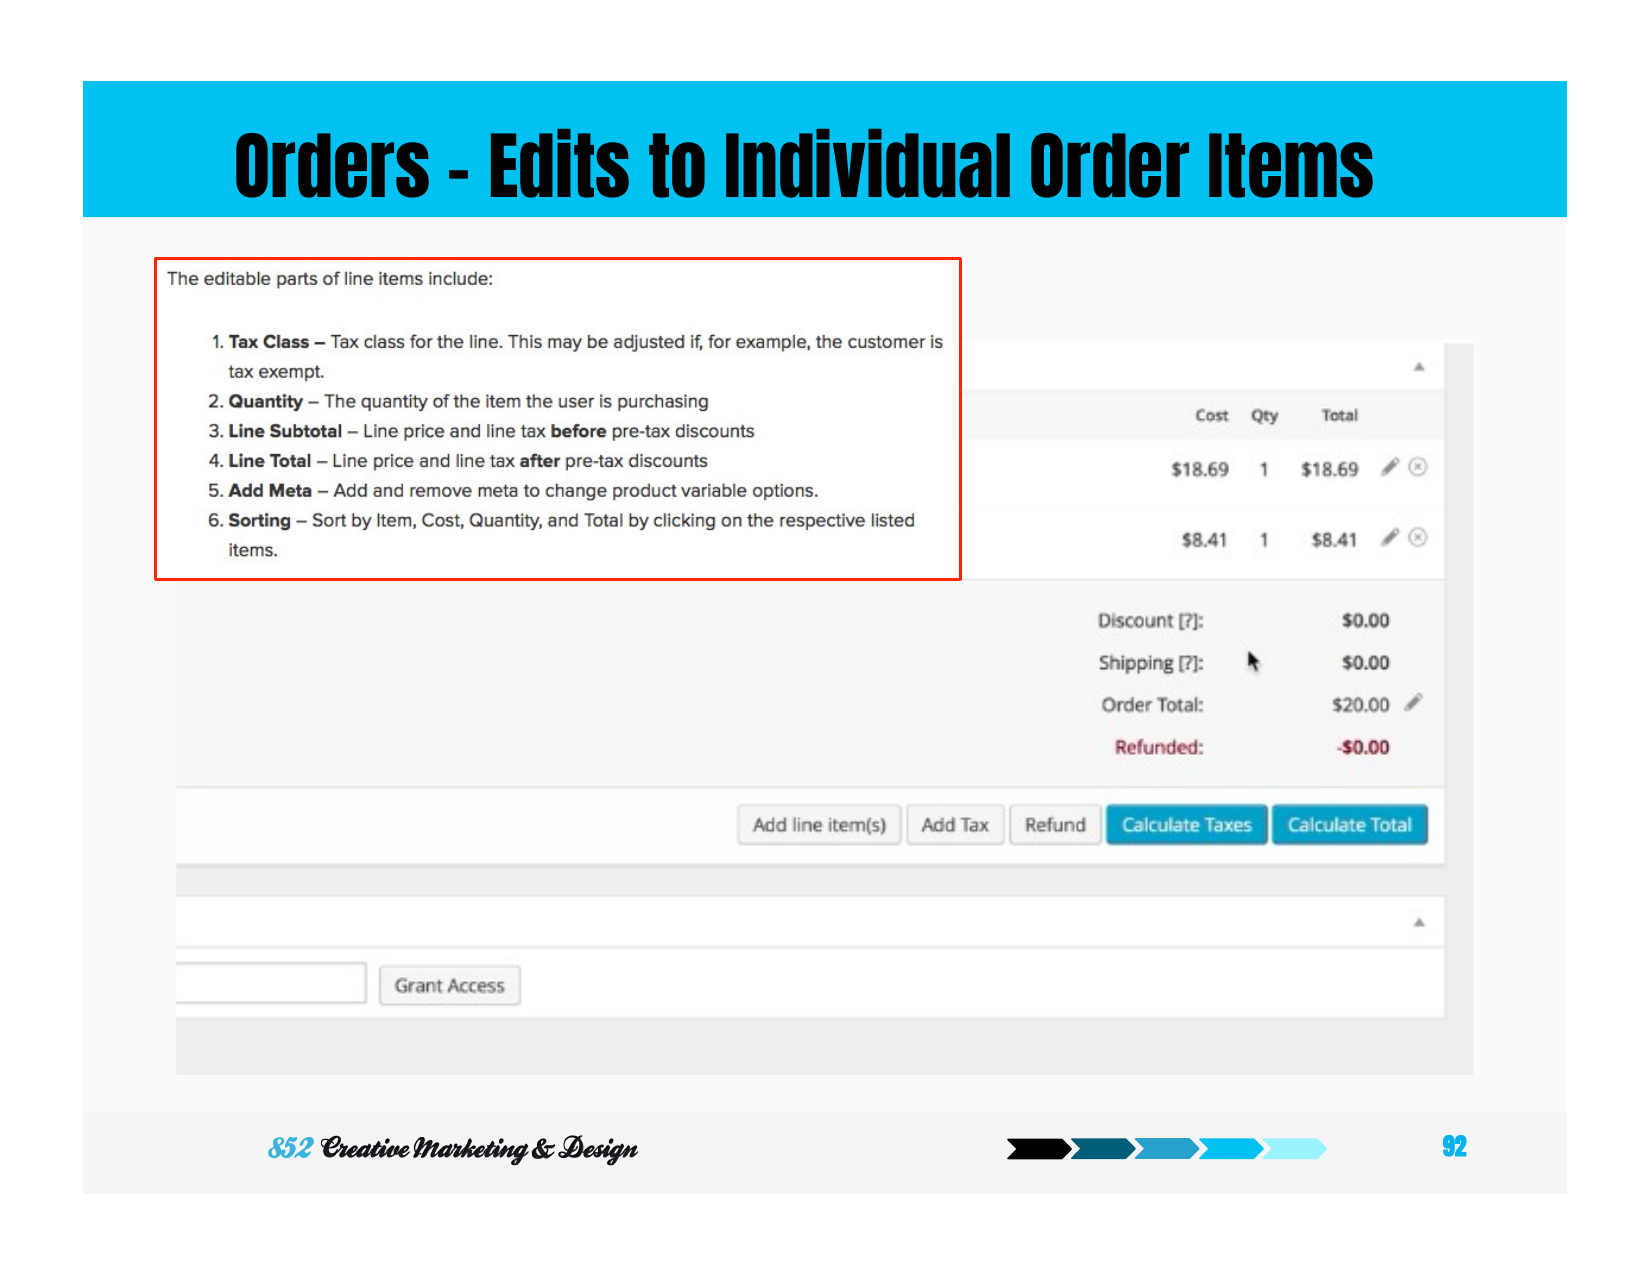

# Orders – Edits to Individual Order Items

92